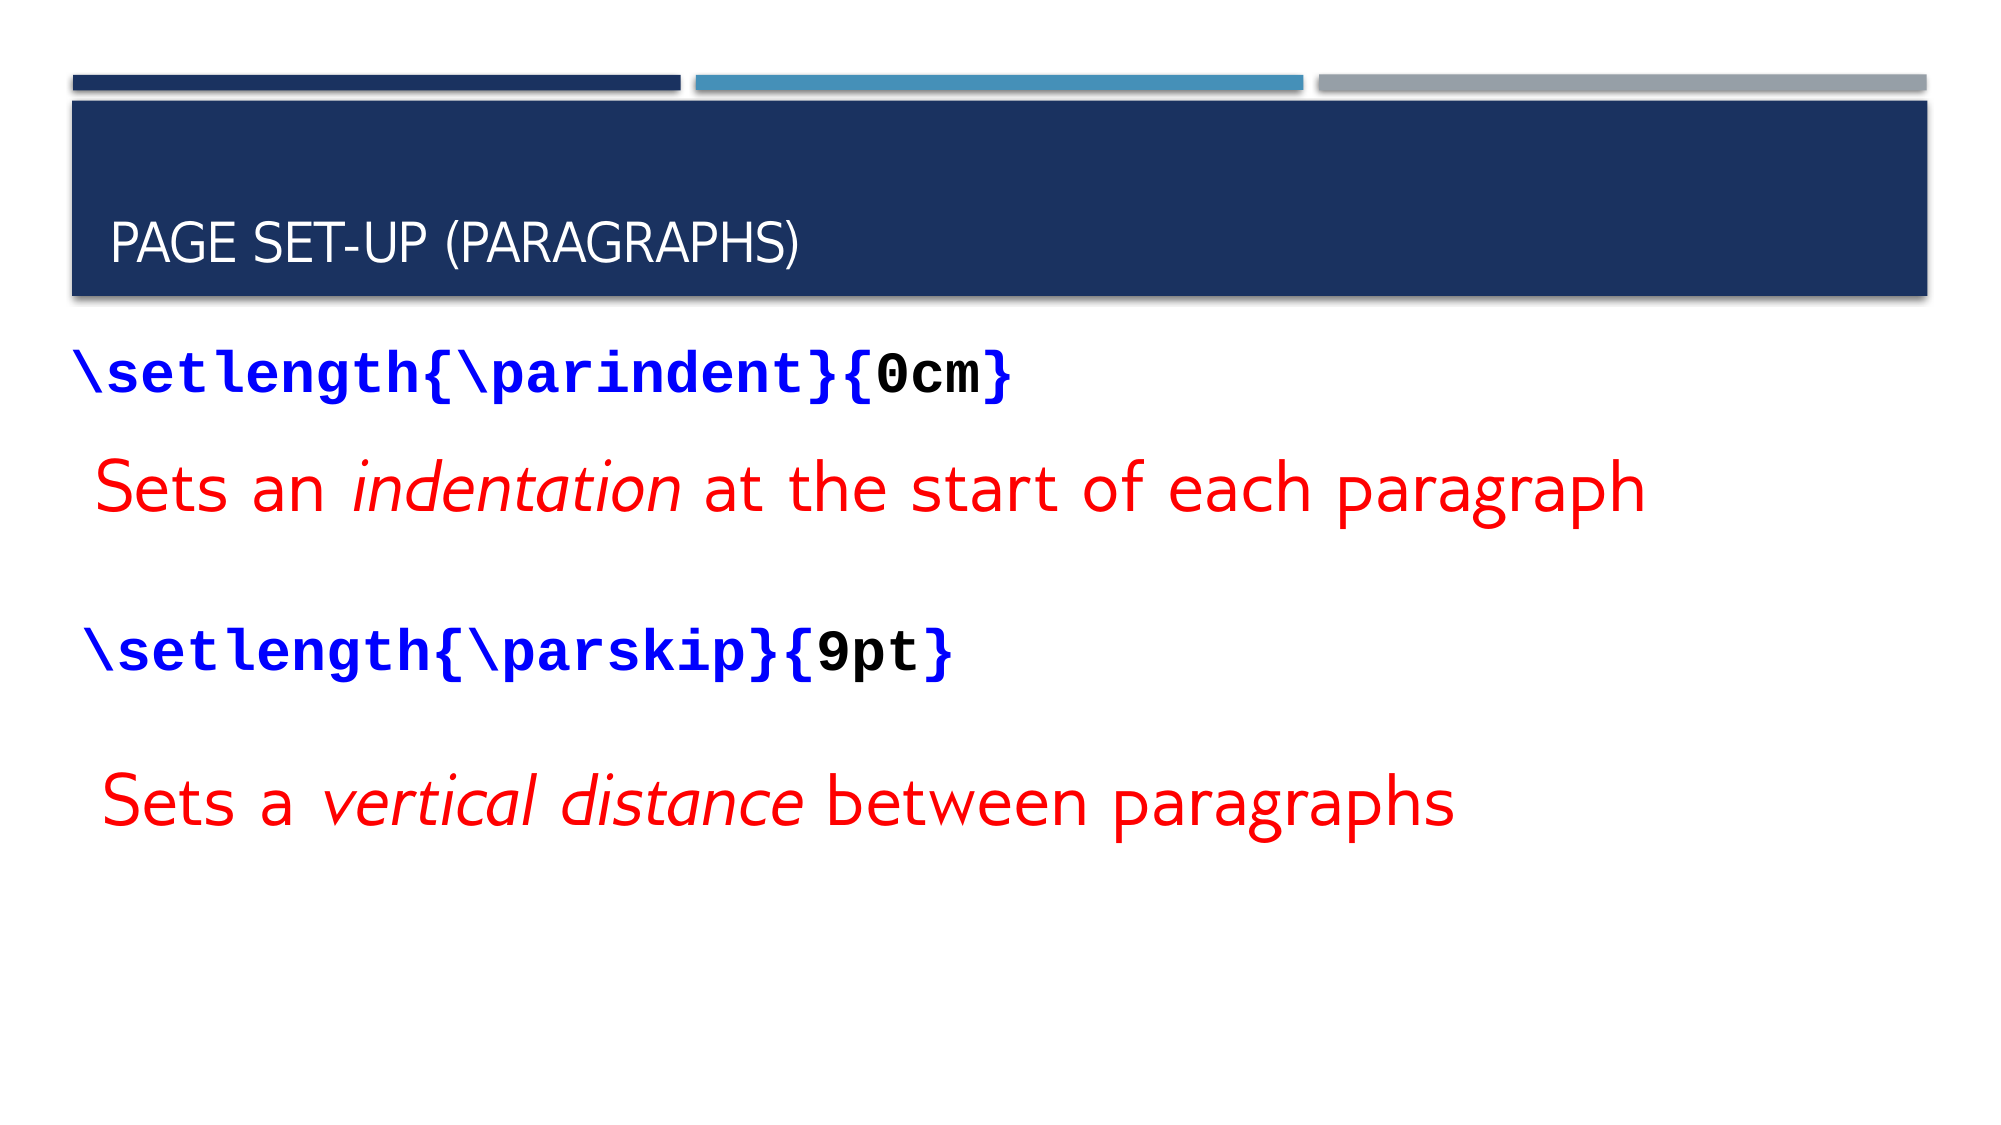

# Page set-up (paragraphs)
\setlength{\parindent}{0cm}
Sets an indentation at the start of each paragraph
\setlength{\parskip}{9pt}
Sets a vertical distance between paragraphs